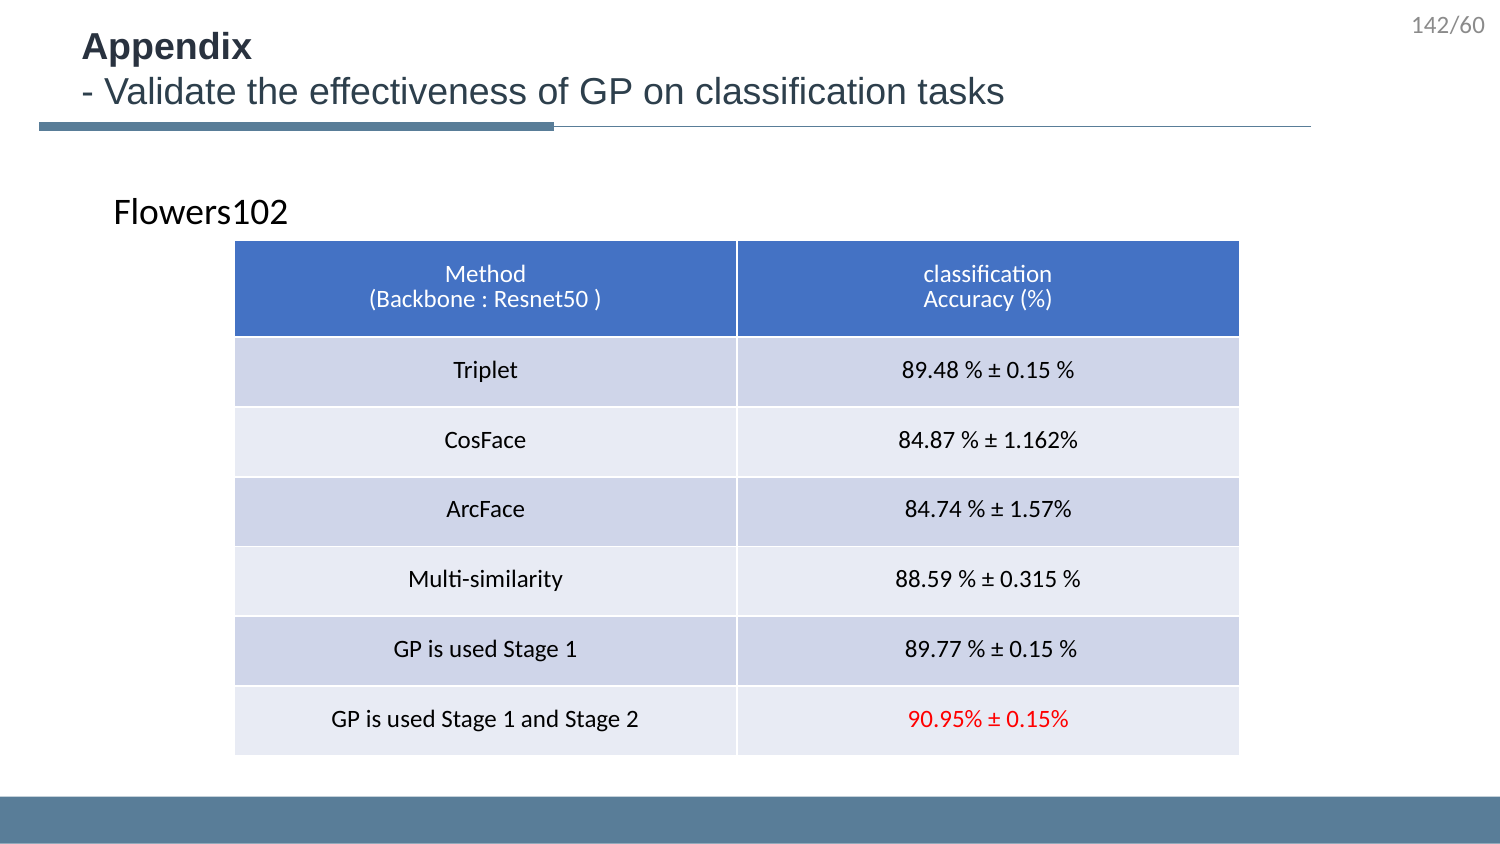

142
/60
Appendix
- Validate the effectiveness of GP on classification tasks
Flowers102
| Method (Backbone : Resnet50 ) | classification Accuracy (%) |
| --- | --- |
| Triplet | 89.48 % ± 0.15 % |
| CosFace | 84.87 % ± 1.162% |
| ArcFace | 84.74 % ± 1.57% |
| Multi-similarity | 88.59 % ± 0.315 % |
| GP is used Stage 1 | 89.77 % ± 0.15 % |
| GP is used Stage 1 and Stage 2 | 90.95% ± 0.15% |